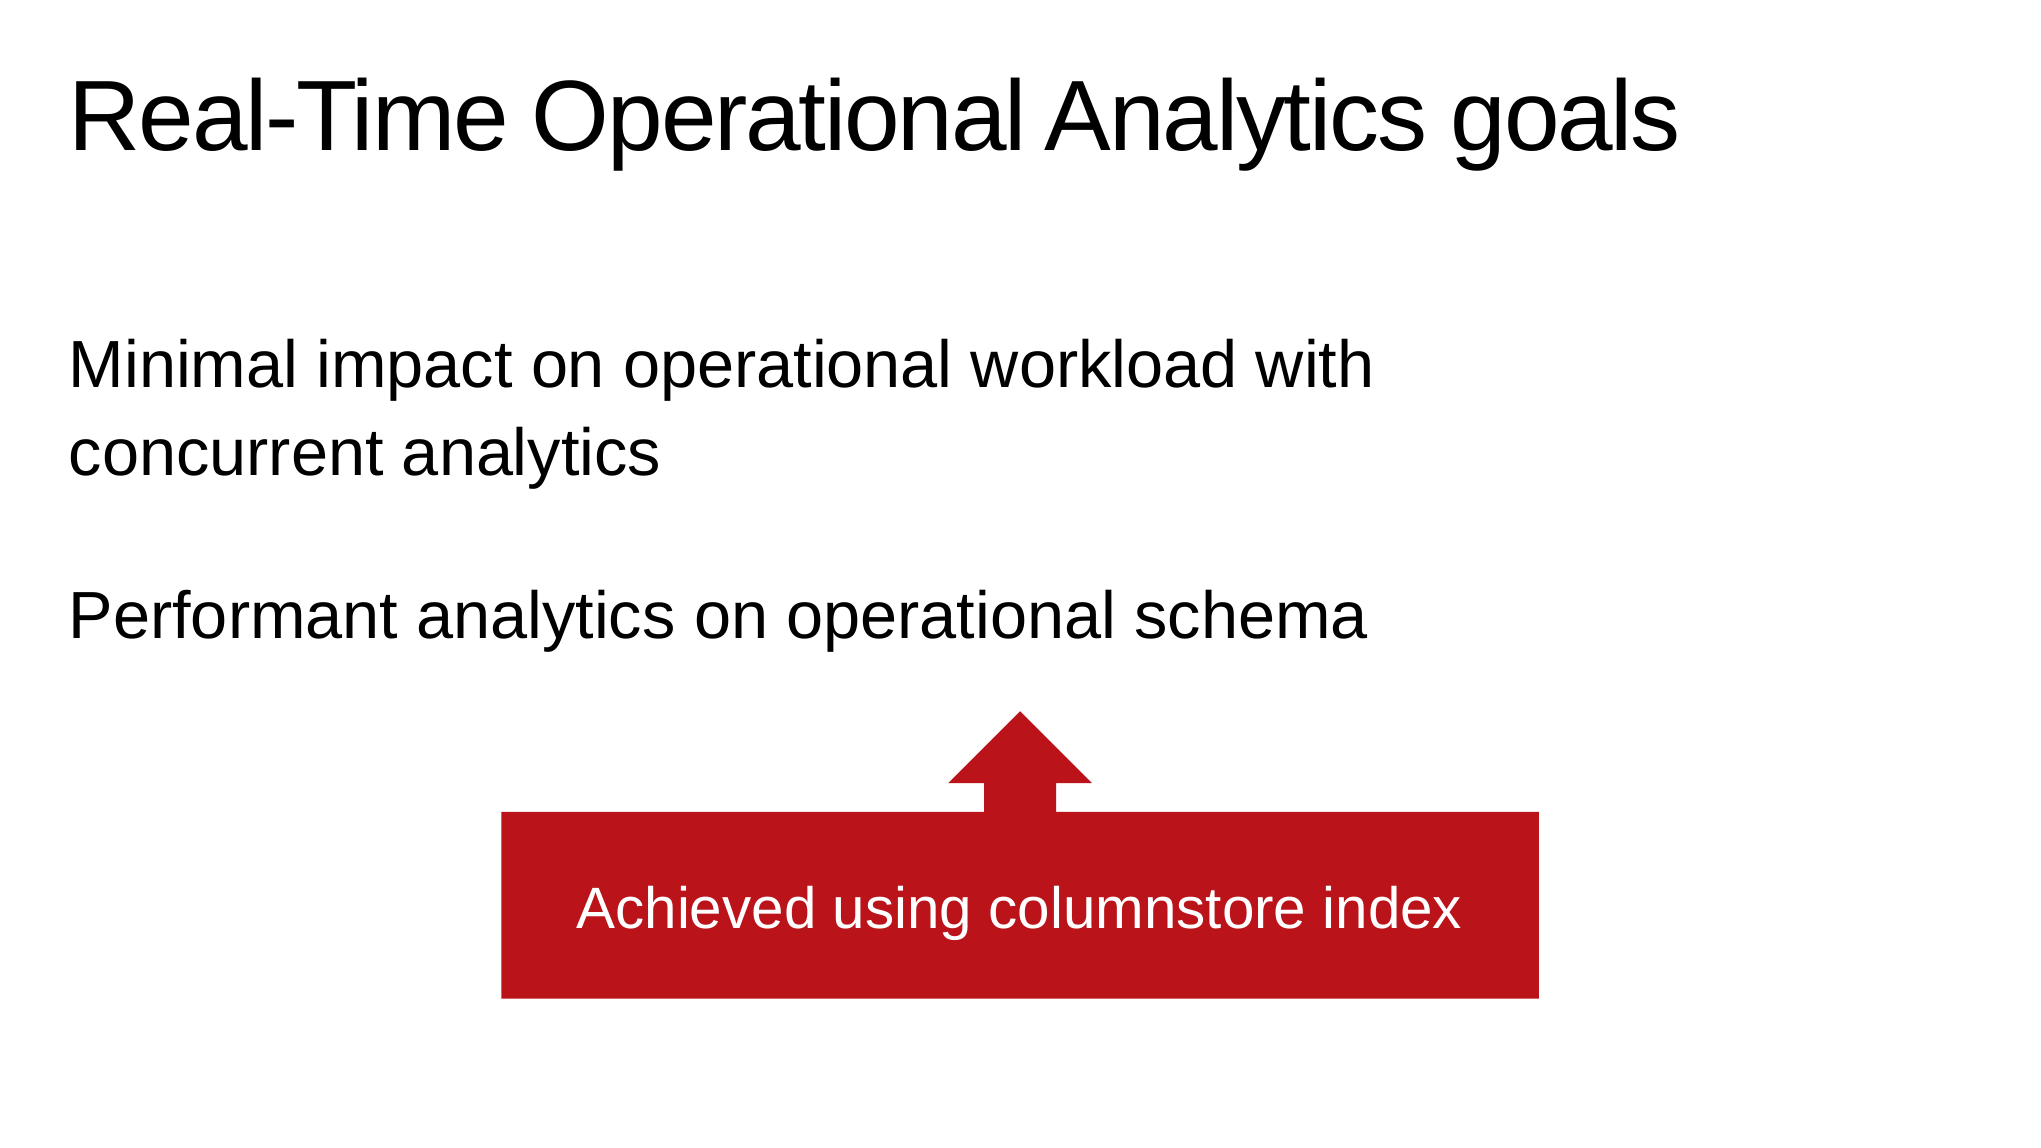

# Real-Time Operational Analytics goals
Minimal impact on operational workload with concurrent analytics
Performant analytics on operational schema

Achieved using columnstore index